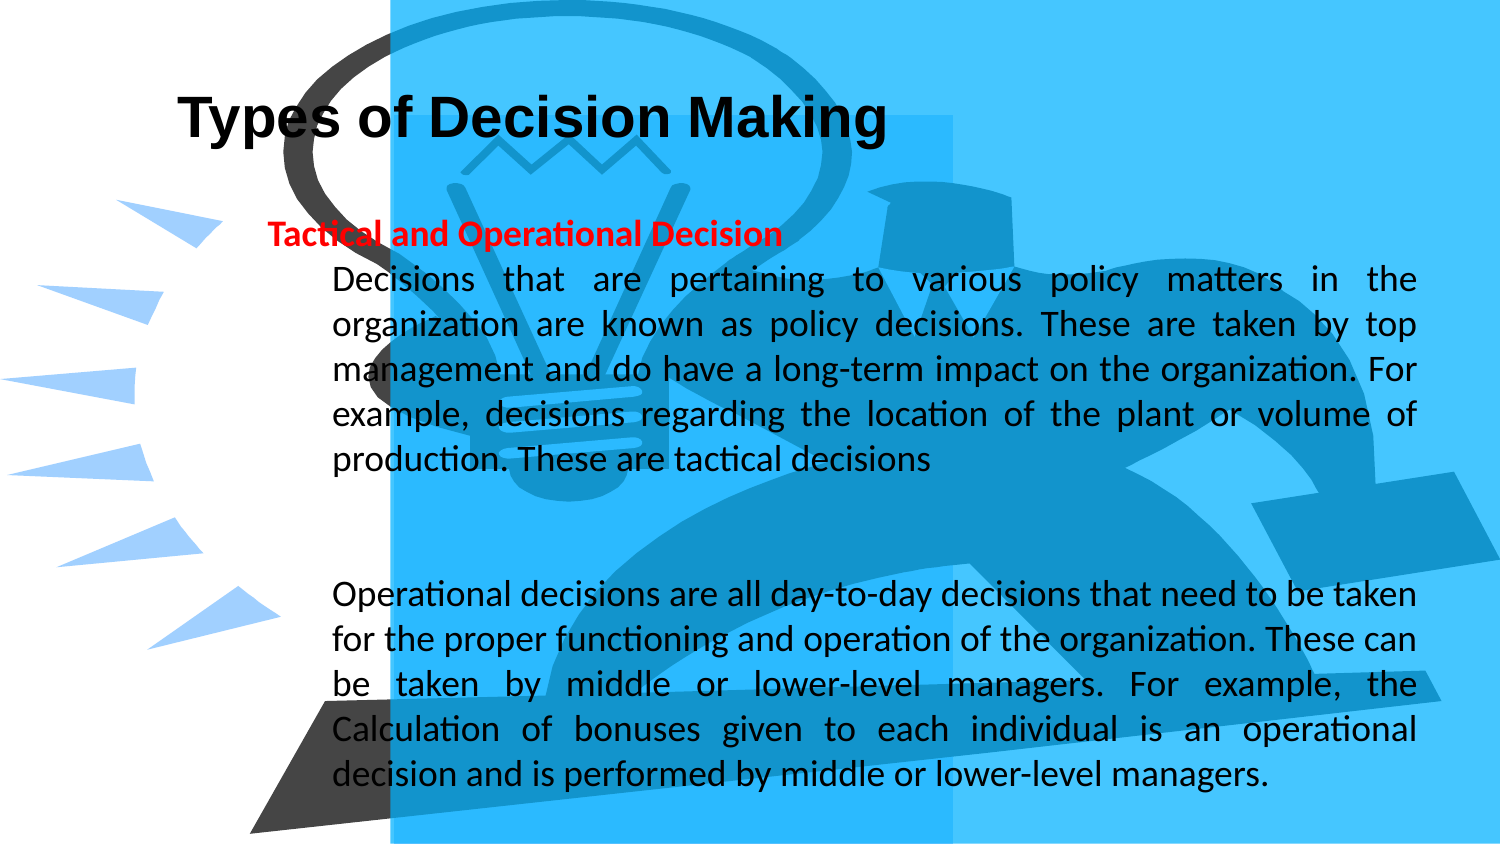

# Types of Decision Making
Tactical and Operational Decision
Decisions that are pertaining to various policy matters in the organization are known as policy decisions. These are taken by top management and do have a long-term impact on the organization. For example, decisions regarding the location of the plant or volume of production. These are tactical decisions

Operational decisions are all day-to-day decisions that need to be taken for the proper functioning and operation of the organization. These can be taken by middle or lower-level managers. For example, the Calculation of bonuses given to each individual is an operational decision and is performed by middle or lower-level managers.